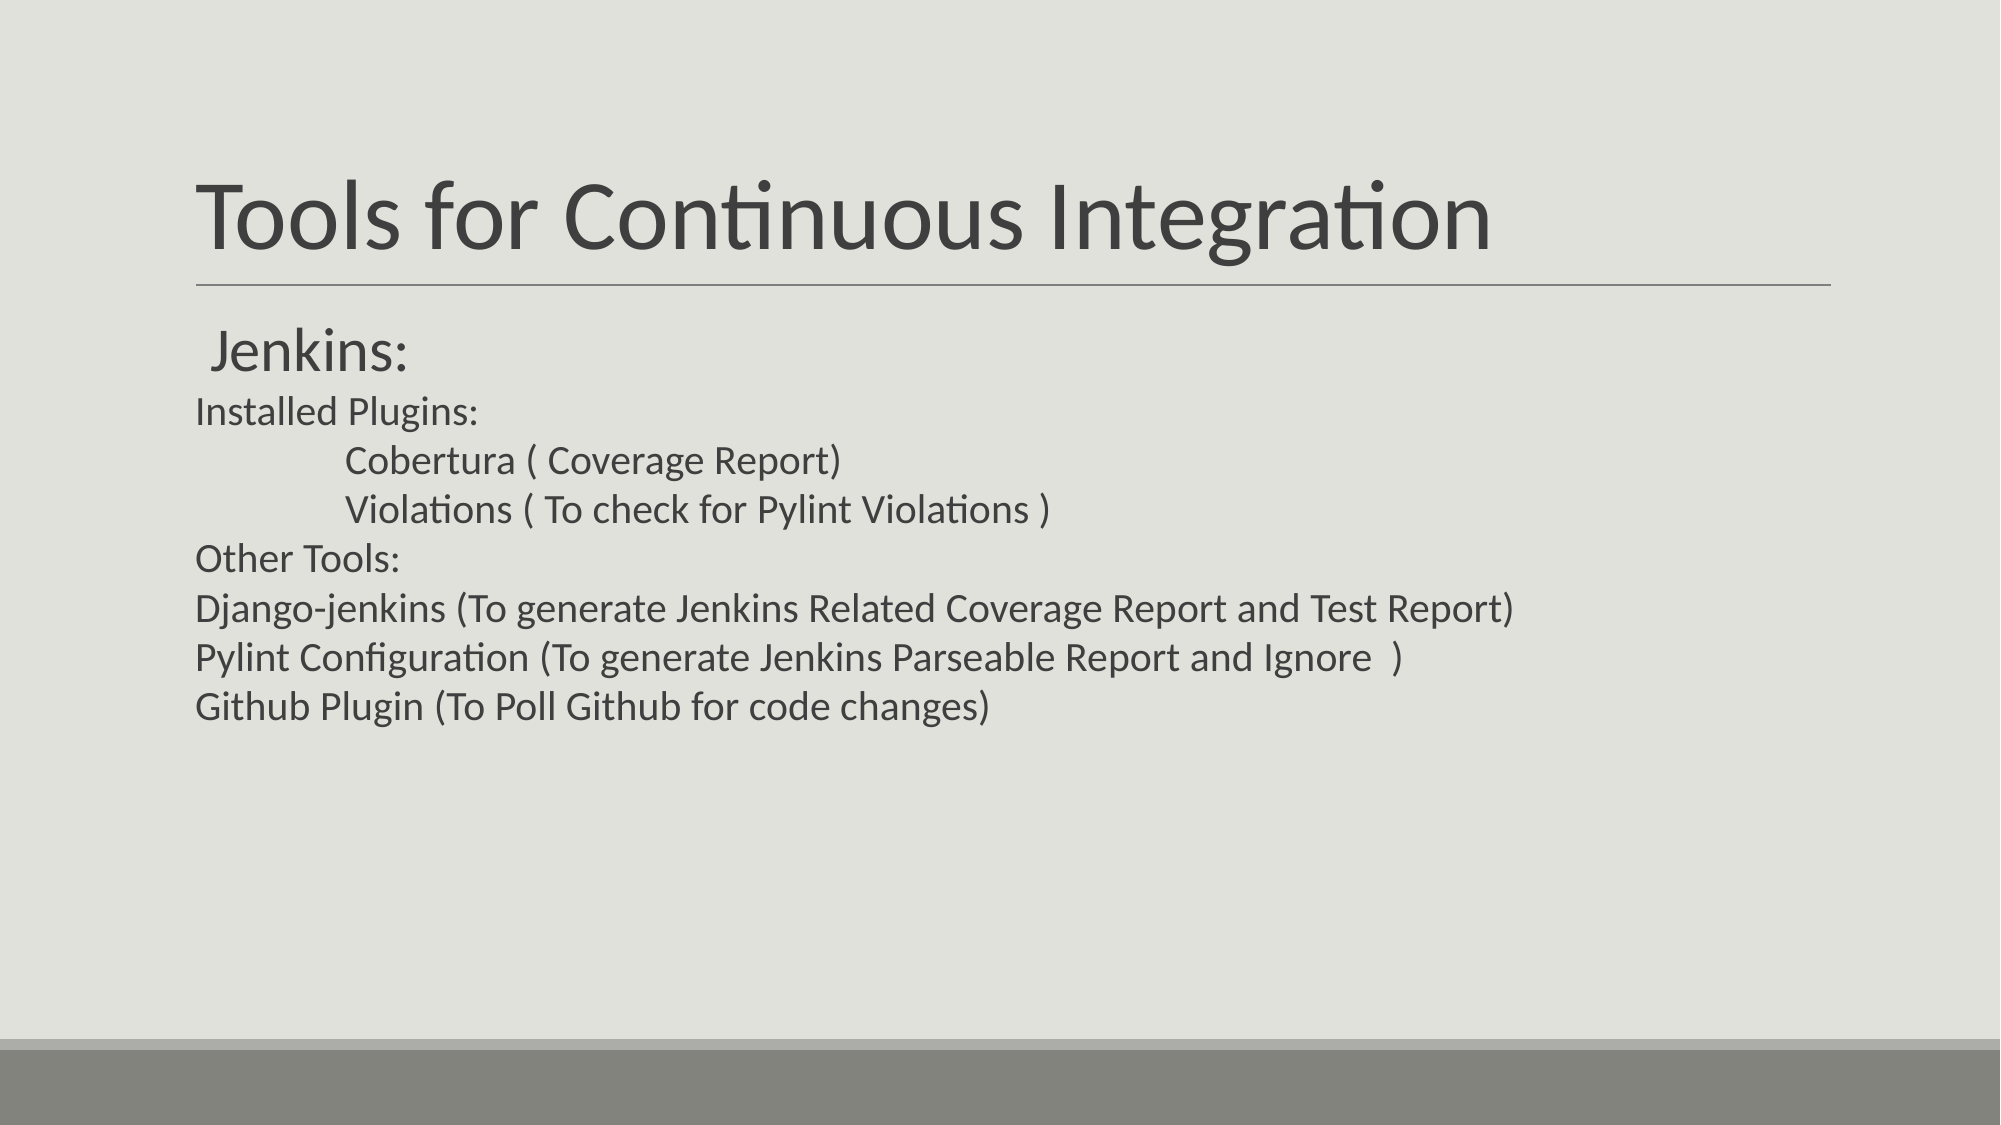

# Tools for Continuous Integration
Jenkins:
Installed Plugins:
	Cobertura ( Coverage Report)
	Violations ( To check for Pylint Violations )
Other Tools:
Django-jenkins (To generate Jenkins Related Coverage Report and Test Report)
Pylint Configuration (To generate Jenkins Parseable Report and Ignore  )
Github Plugin (To Poll Github for code changes)